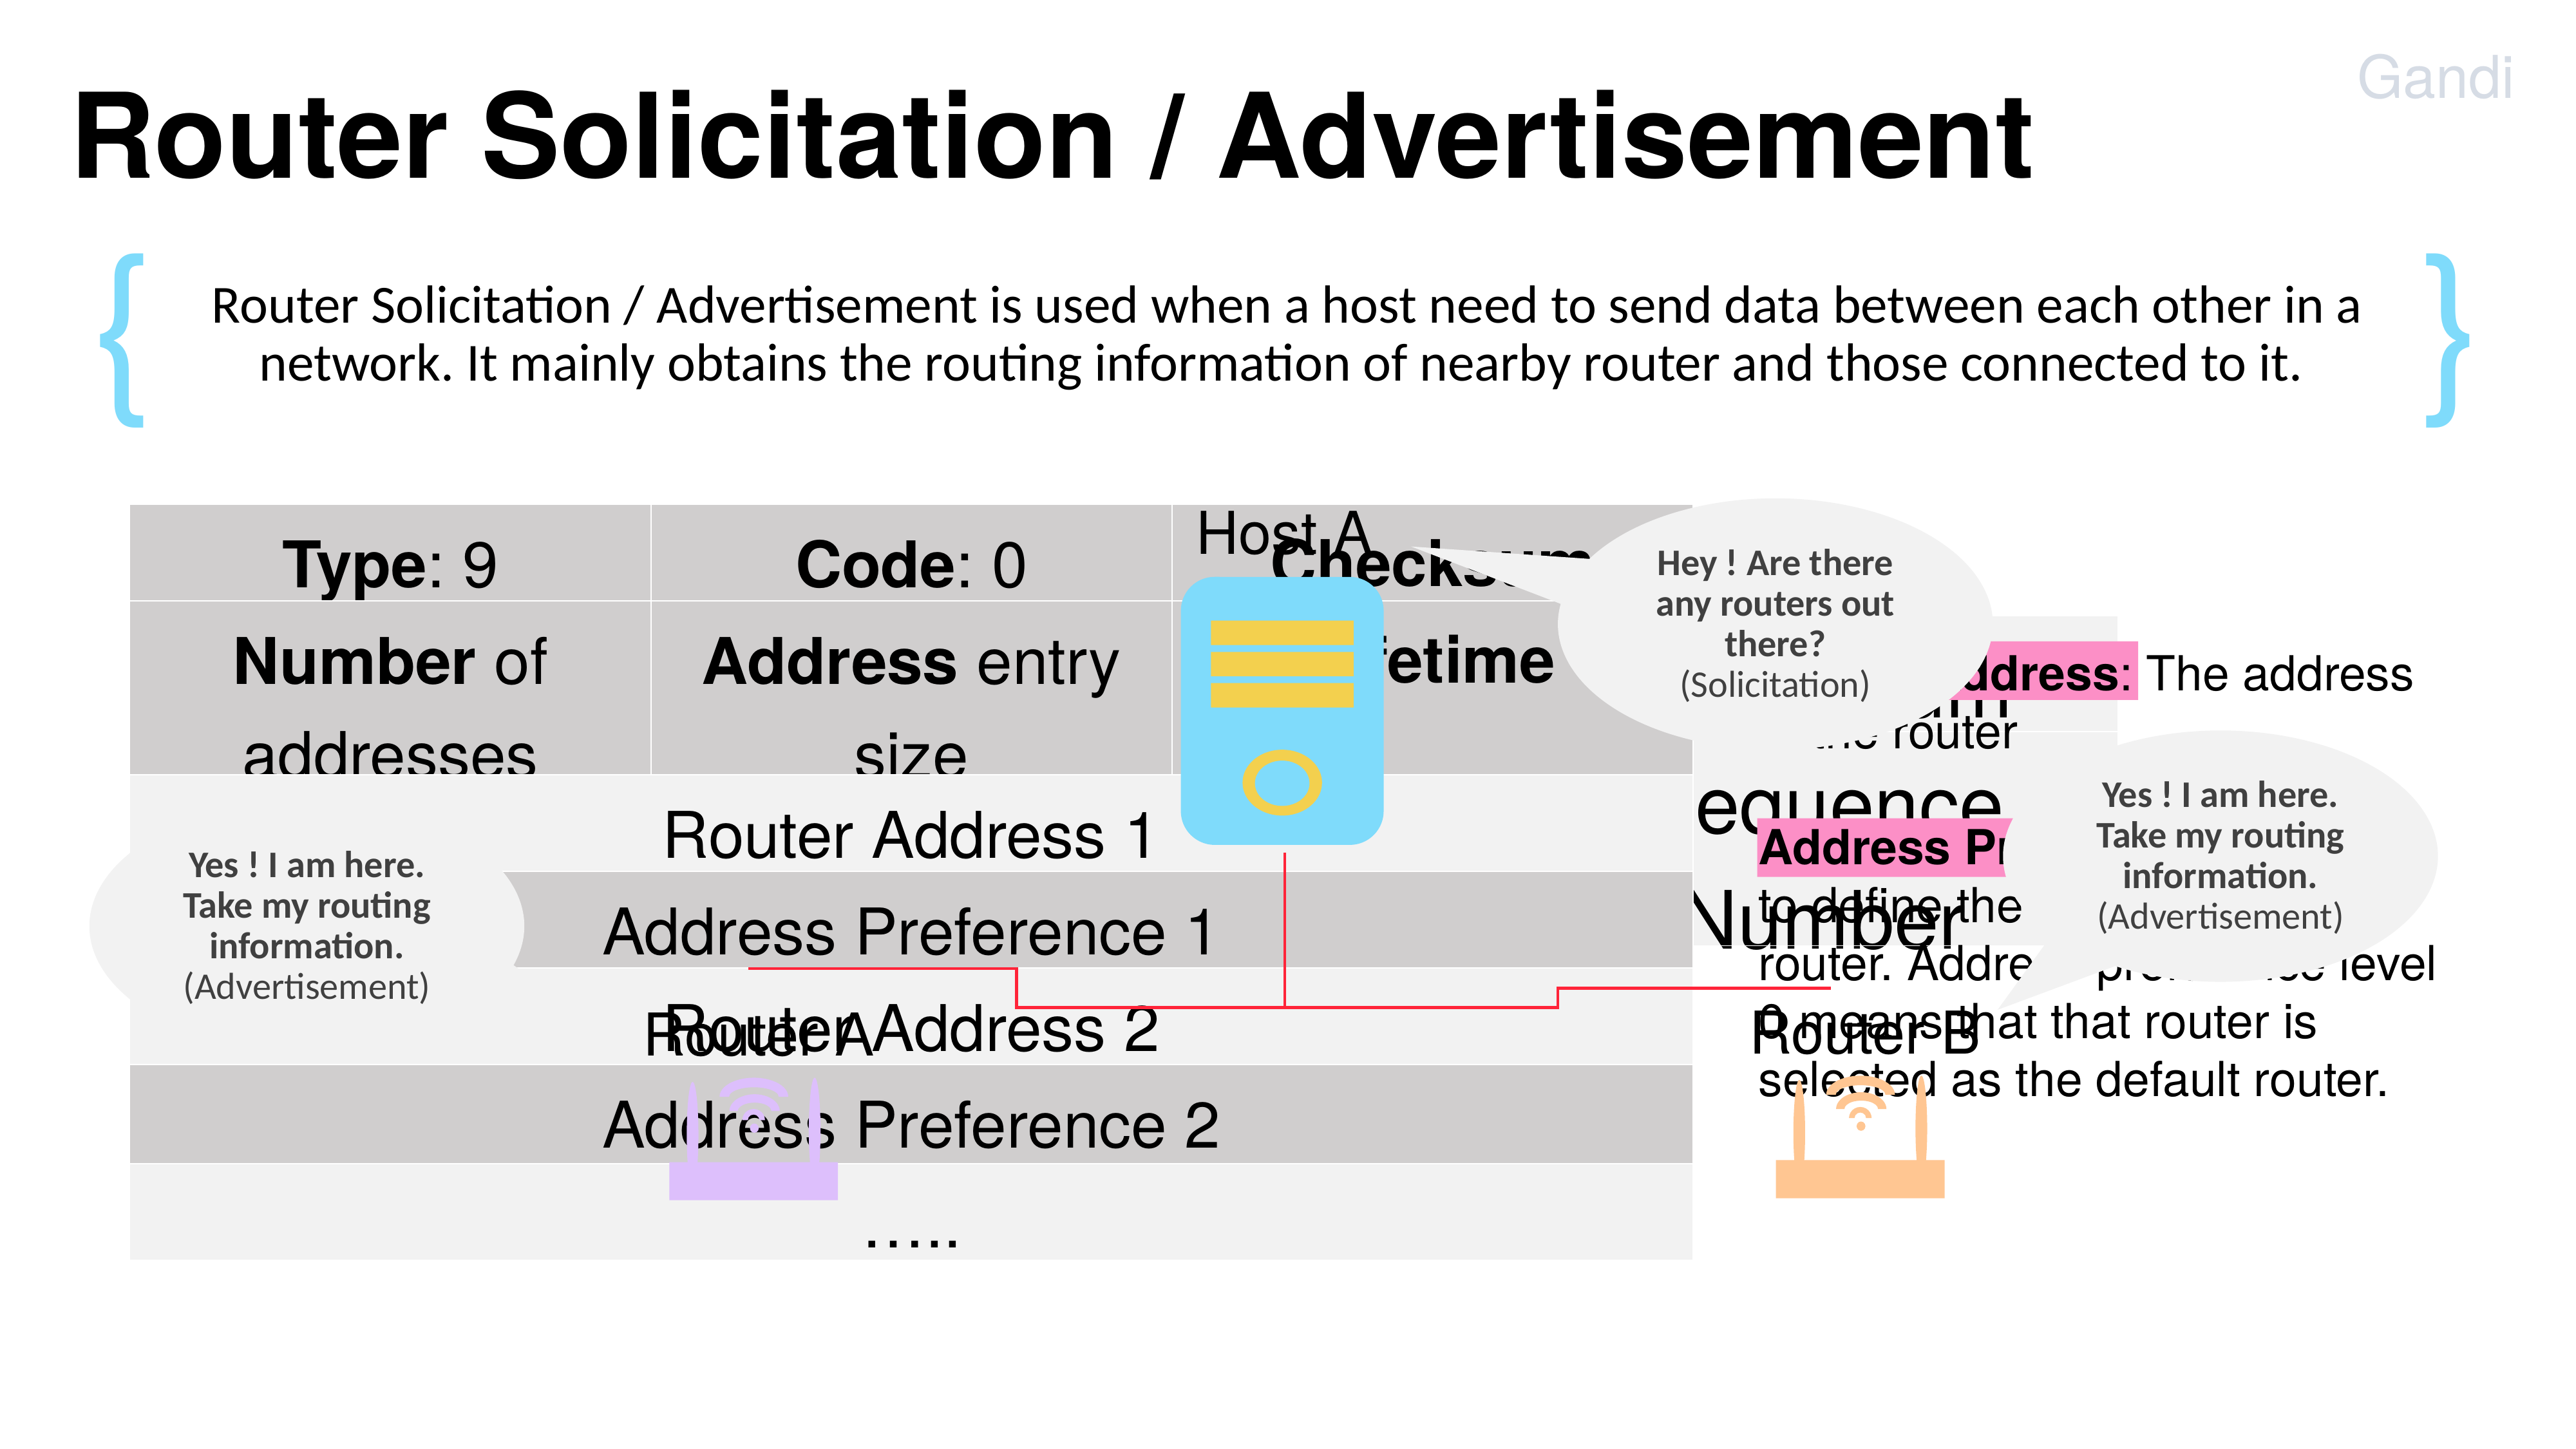

Router Solicitation / Advertisement
Gandi
{
}
Router Solicitation / Advertisement is used when a host need to send data between each other in a network. It mainly obtains the routing information of nearby router and those connected to it.
Host A

Router B

Router A

Hey ! Are there any routers out there?
(Solicitation)
| Type: 9 | Code: 0 | Checksum |
| --- | --- | --- |
| Number of addresses | Address entry size | Lifetime |
| Router Address 1 |  |  |
| Address Preference 1 |  |  |
| Router Address 2 |  |  |
| Address Preference 2 |  |  |
| ….. |  |  |
| Type: 10 | Code: 0 | Checksum |
| --- | --- | --- |
| Identifier |  | Sequence Number |
Router Address: The address of the router

Address Preference: It is used to define the ranking of the router. Address preference level 0 means that that router is selected as the default router.

Yes ! I am here. Take my routing information.
(Advertisement)
Yes ! I am here. Take my routing information.
(Advertisement)
Identifier: Filled by source host.
Sequence Number: Filled by source host.